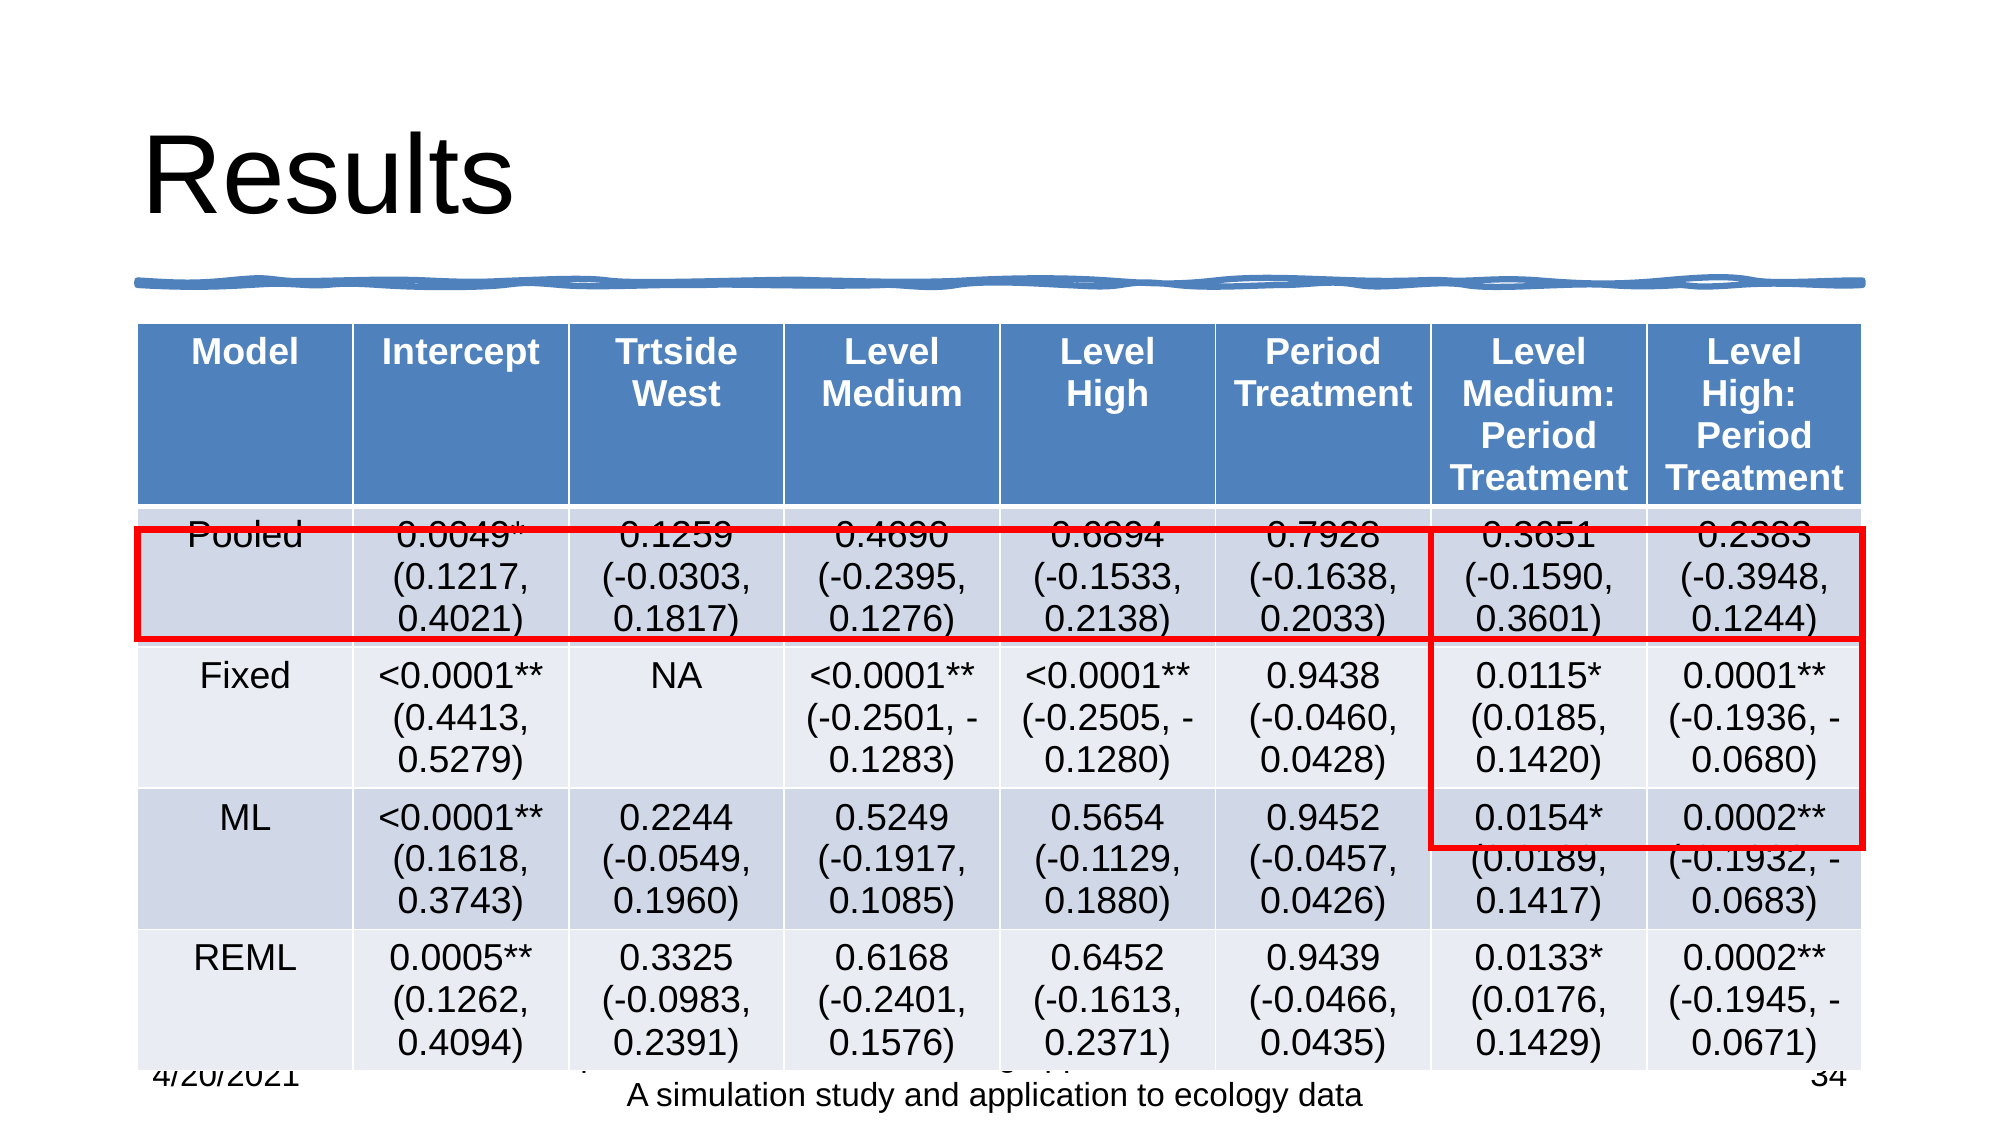

# Results
| Model | Intercept | Trtside West | Level Medium | Level High | Period Treatment | Level Medium: Period Treatment | Level High: Period Treatment |
| --- | --- | --- | --- | --- | --- | --- | --- |
| Pooled | 0.0049\* (0.1217, 0.4021) | 0.1259 (-0.0303, 0.1817) | 0.4690 (-0.2395, 0.1276) | 0.6894 (-0.1533, 0.2138) | 0.7928 (-0.1638, 0.2033) | 0.3651 (-0.1590, 0.3601) | 0.2383 (-0.3948, 0.1244) |
| Fixed | <0.0001\*\* (0.4413, 0.5279) | NA | <0.0001\*\* (-0.2501, -0.1283) | <0.0001\*\* (-0.2505, -0.1280) | 0.9438 (-0.0460, 0.0428) | 0.0115\* (0.0185, 0.1420) | 0.0001\*\* (-0.1936, -0.0680) |
| ML | <0.0001\*\* (0.1618, 0.3743) | 0.2244 (-0.0549, 0.1960) | 0.5249 (-0.1917, 0.1085) | 0.5654 (-0.1129, 0.1880) | 0.9452 (-0.0457, 0.0426) | 0.0154\* (0.0189, 0.1417) | 0.0002\*\* (-0.1932, -0.0683) |
| REML | 0.0005\*\* (0.1262, 0.4094) | 0.3325 (-0.0983, 0.2391) | 0.6168 (-0.2401, 0.1576) | 0.6452 (-0.1613, 0.2371) | 0.9439 (-0.0466, 0.0435) | 0.0133\* (0.0176, 0.1429) | 0.0002\*\* (-0.1945, -0.0671) |

Significant differences in estimated absolute distance for treatment levels during treatment period
More significant differences for fixed model
4/20/2021
A comparison of statistical modeling approaches for hierarchical data: A simulation study and application to ecology data
34